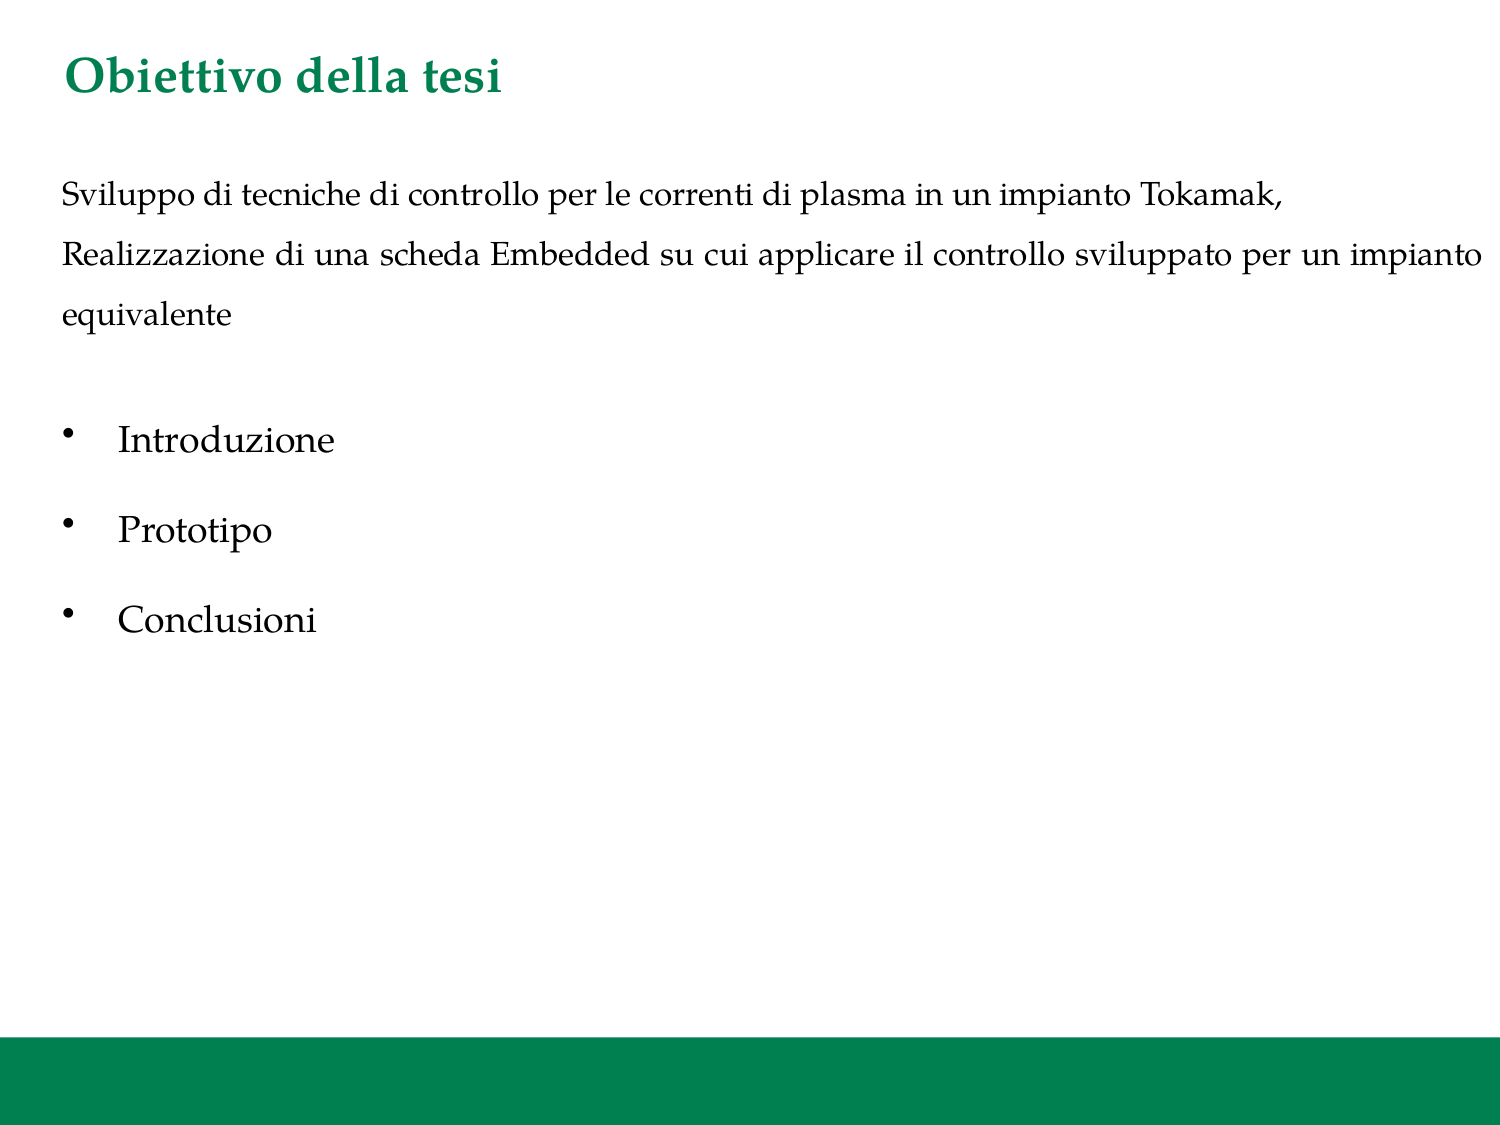

Obiettivo della tesi

Sviluppo di tecniche di controllo per le correnti di plasma in un impianto Tokamak,
Realizzazione di una scheda Embedded su cui applicare il controllo sviluppato per un impianto equivalente
Introduzione
Prototipo
Conclusioni

11/10/2021
Titolo Presentazione
Pagina 2